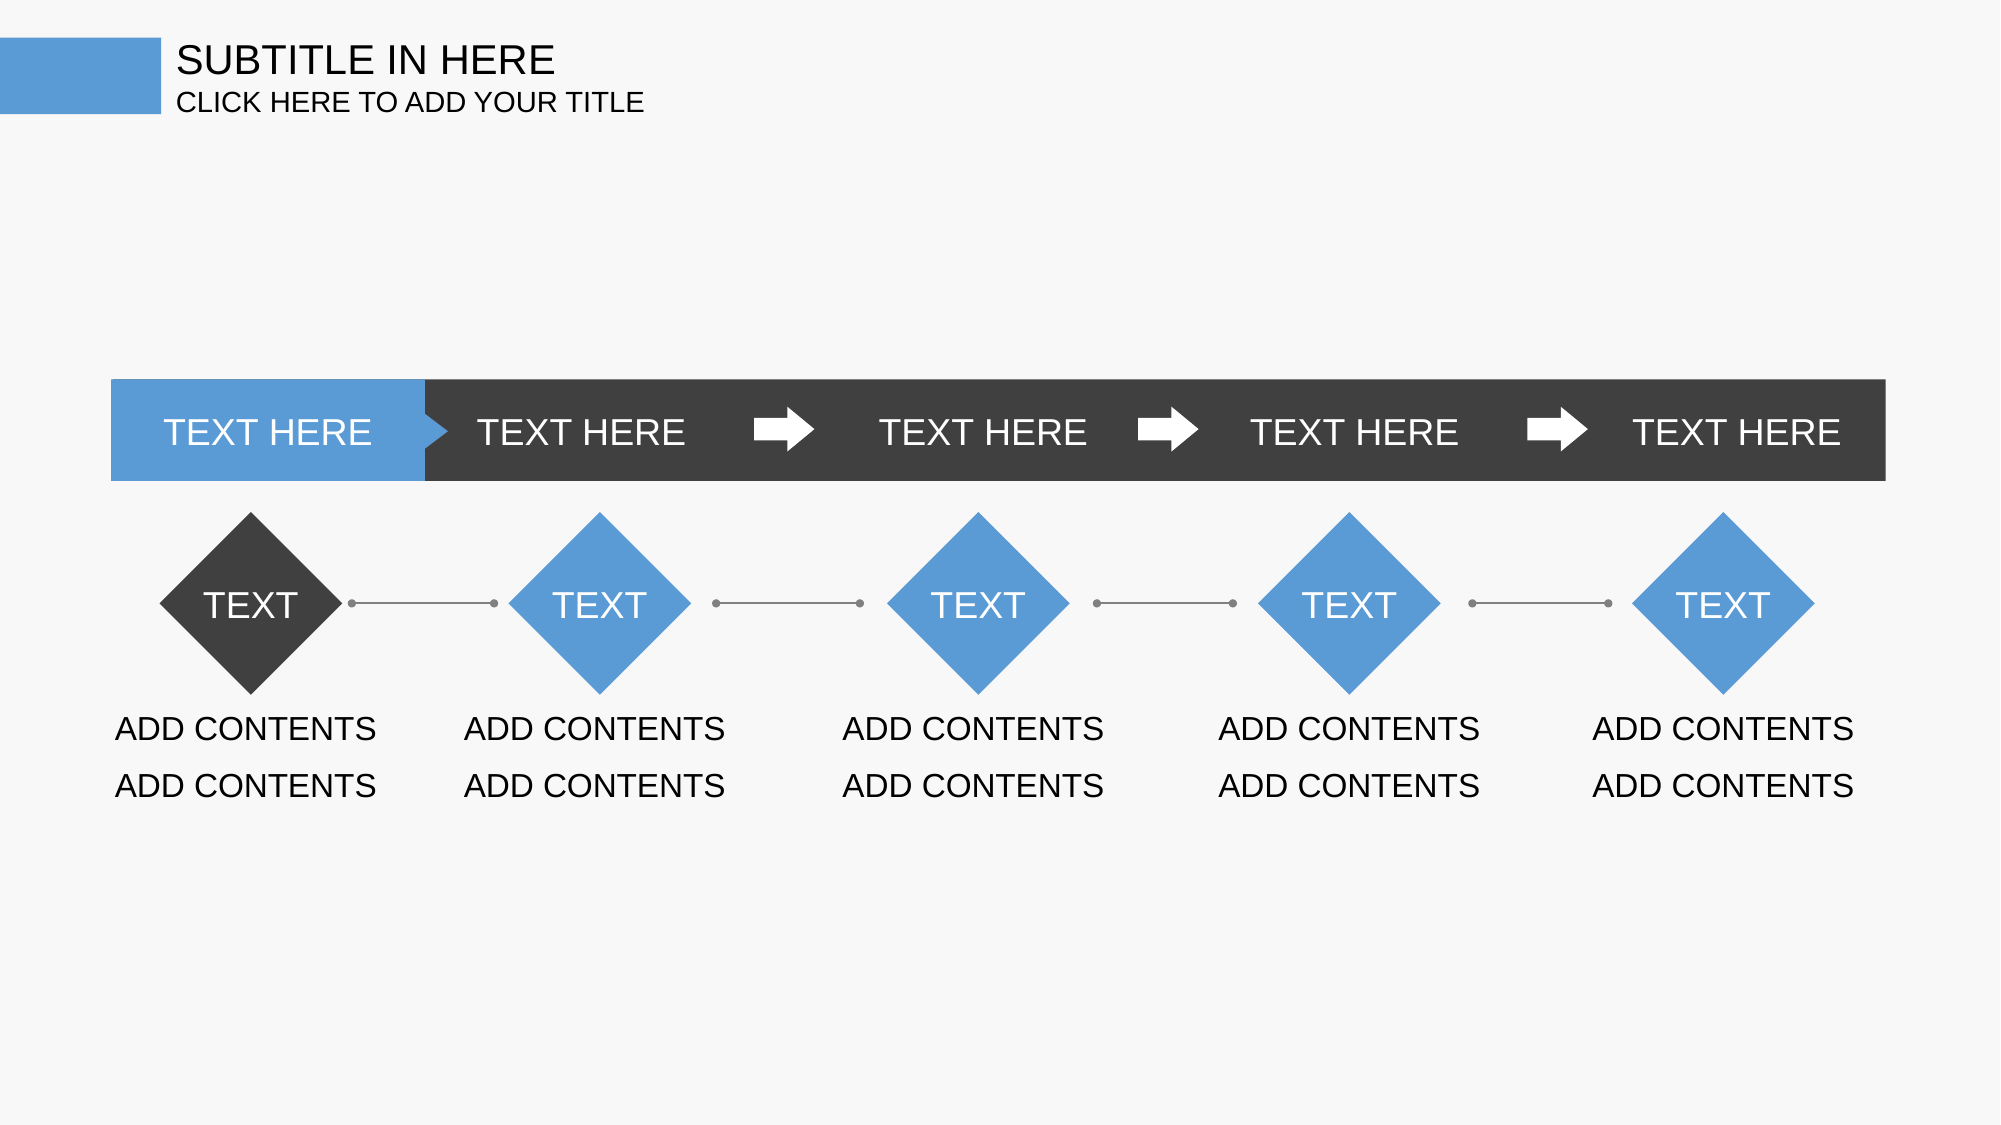

SUBTITLE IN HERE
CLICK HERE TO ADD YOUR TITLE

TEXT HERE

TEXT HERE
TEXT HERE
TEXT HERE
TEXT HERE

TEXT
TEXT
TEXT
TEXT
TEXT
ADD CONTENTS
ADD CONTENTS
ADD CONTENTS
ADD CONTENTS
ADD CONTENTS
ADD CONTENTS
ADD CONTENTS
ADD CONTENTS
ADD CONTENTS
ADD CONTENTS